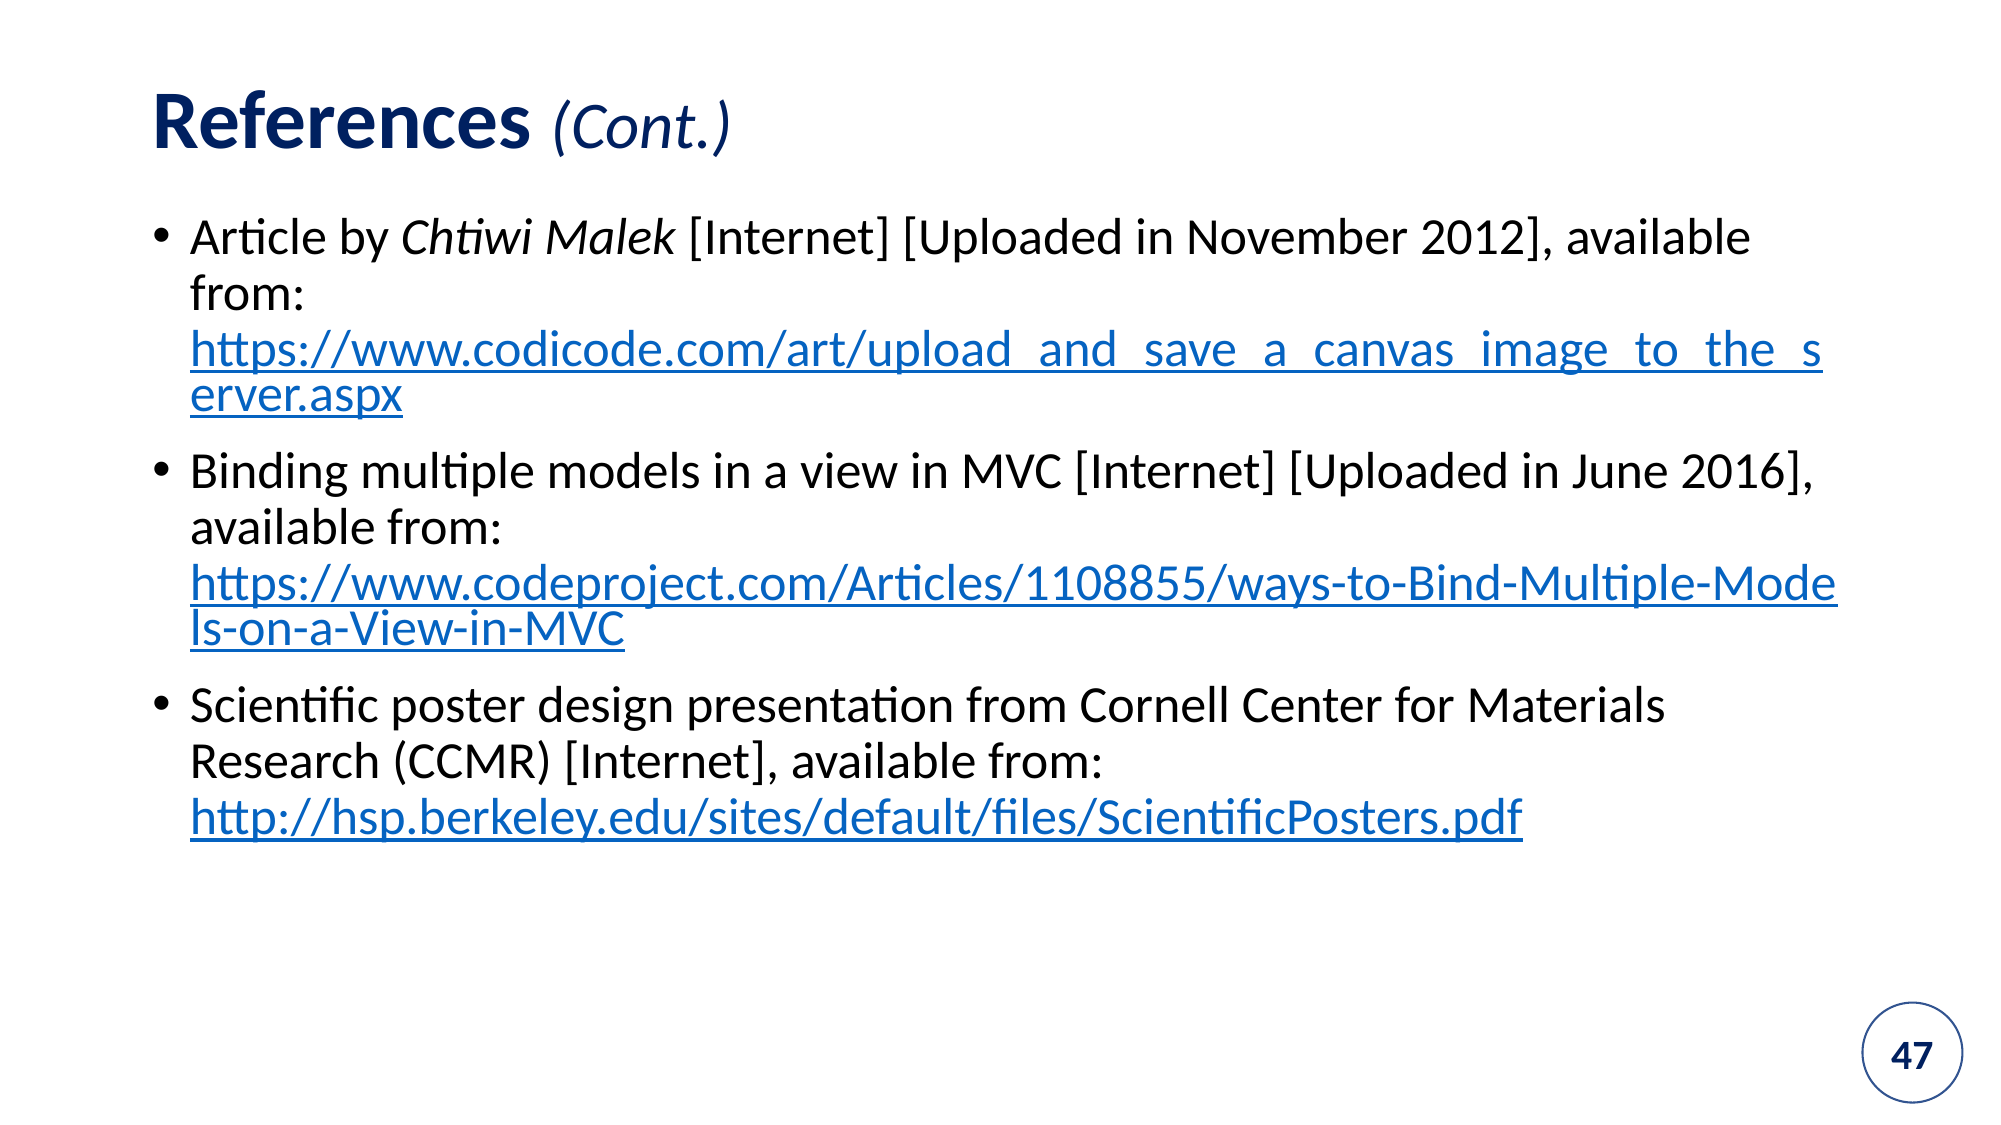

References (Cont.)
Article by Chtiwi Malek [Internet] [Uploaded in November 2012], available from: https://www.codicode.com/art/upload_and_save_a_canvas_image_to_the_server.aspx
Binding multiple models in a view in MVC [Internet] [Uploaded in June 2016], available from: https://www.codeproject.com/Articles/1108855/ways-to-Bind-Multiple-Models-on-a-View-in-MVC
Scientific poster design presentation from Cornell Center for Materials Research (CCMR) [Internet], available from: http://hsp.berkeley.edu/sites/default/files/ScientificPosters.pdf

47